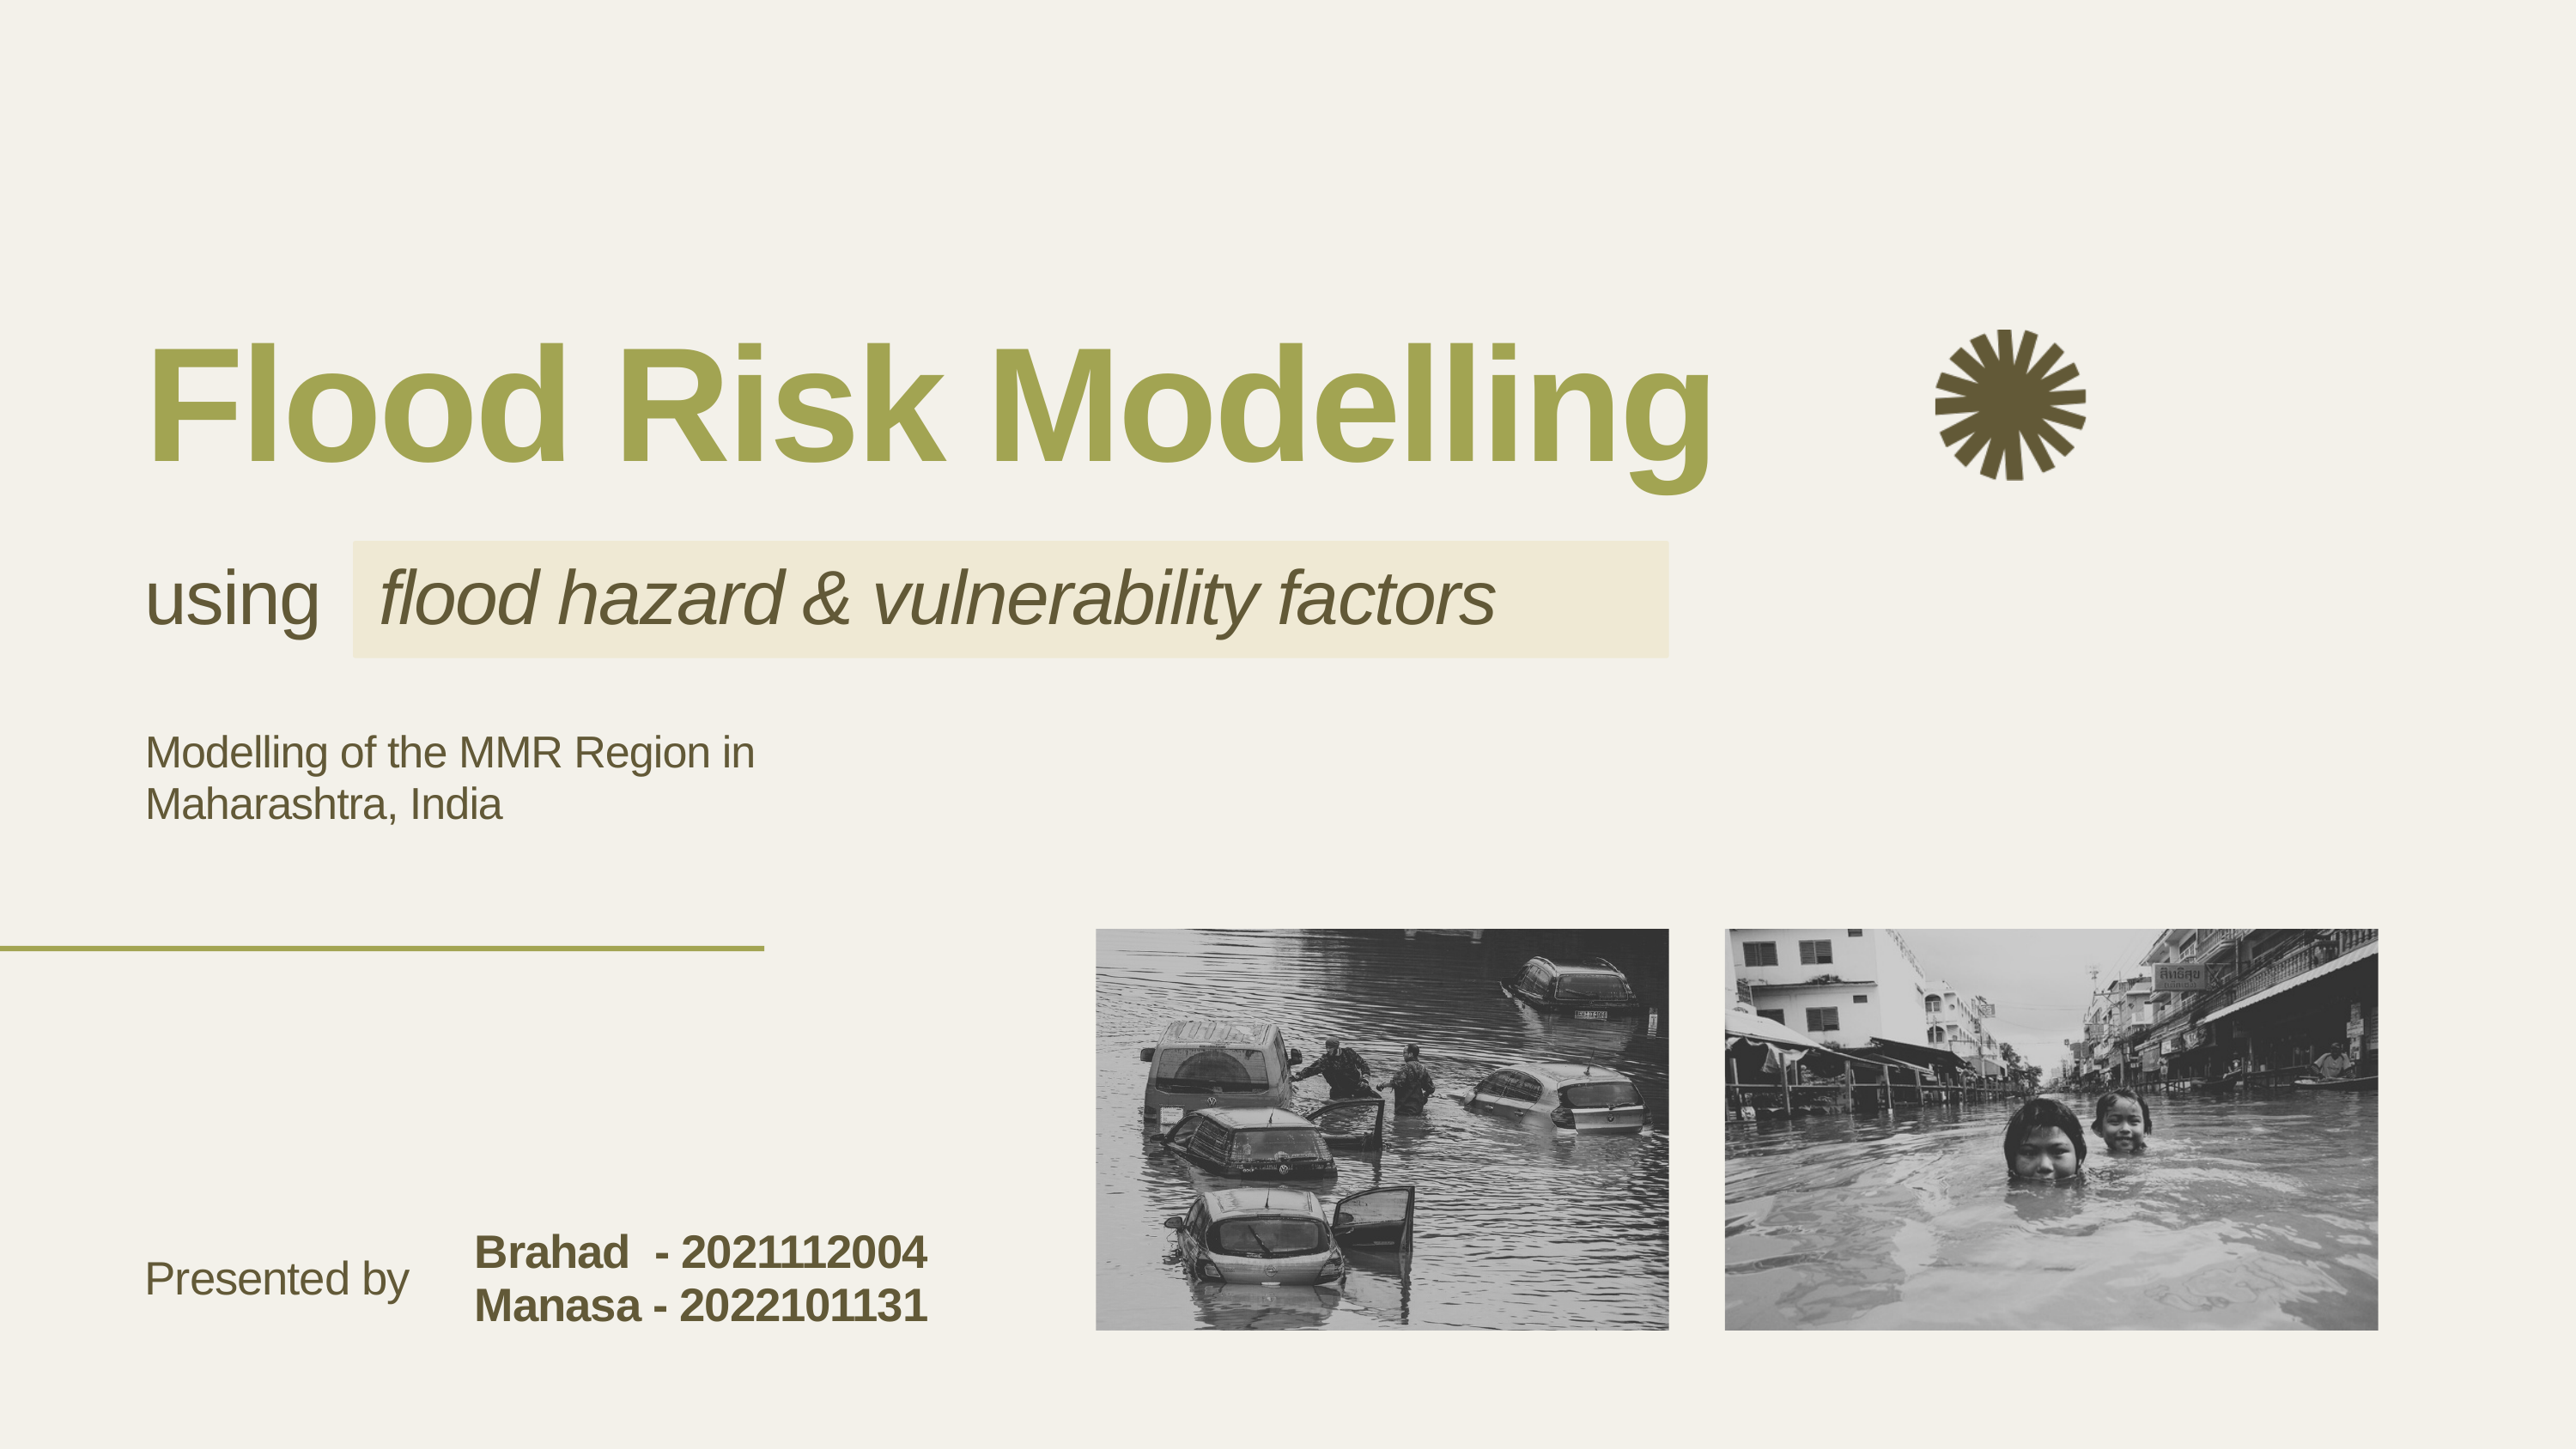

Flood Risk Modelling

using
flood hazard & vulnerability factors
Modelling of the MMR Region in Maharashtra, India

Brahad  - 2021112004
Manasa - 2022101131
Presented by